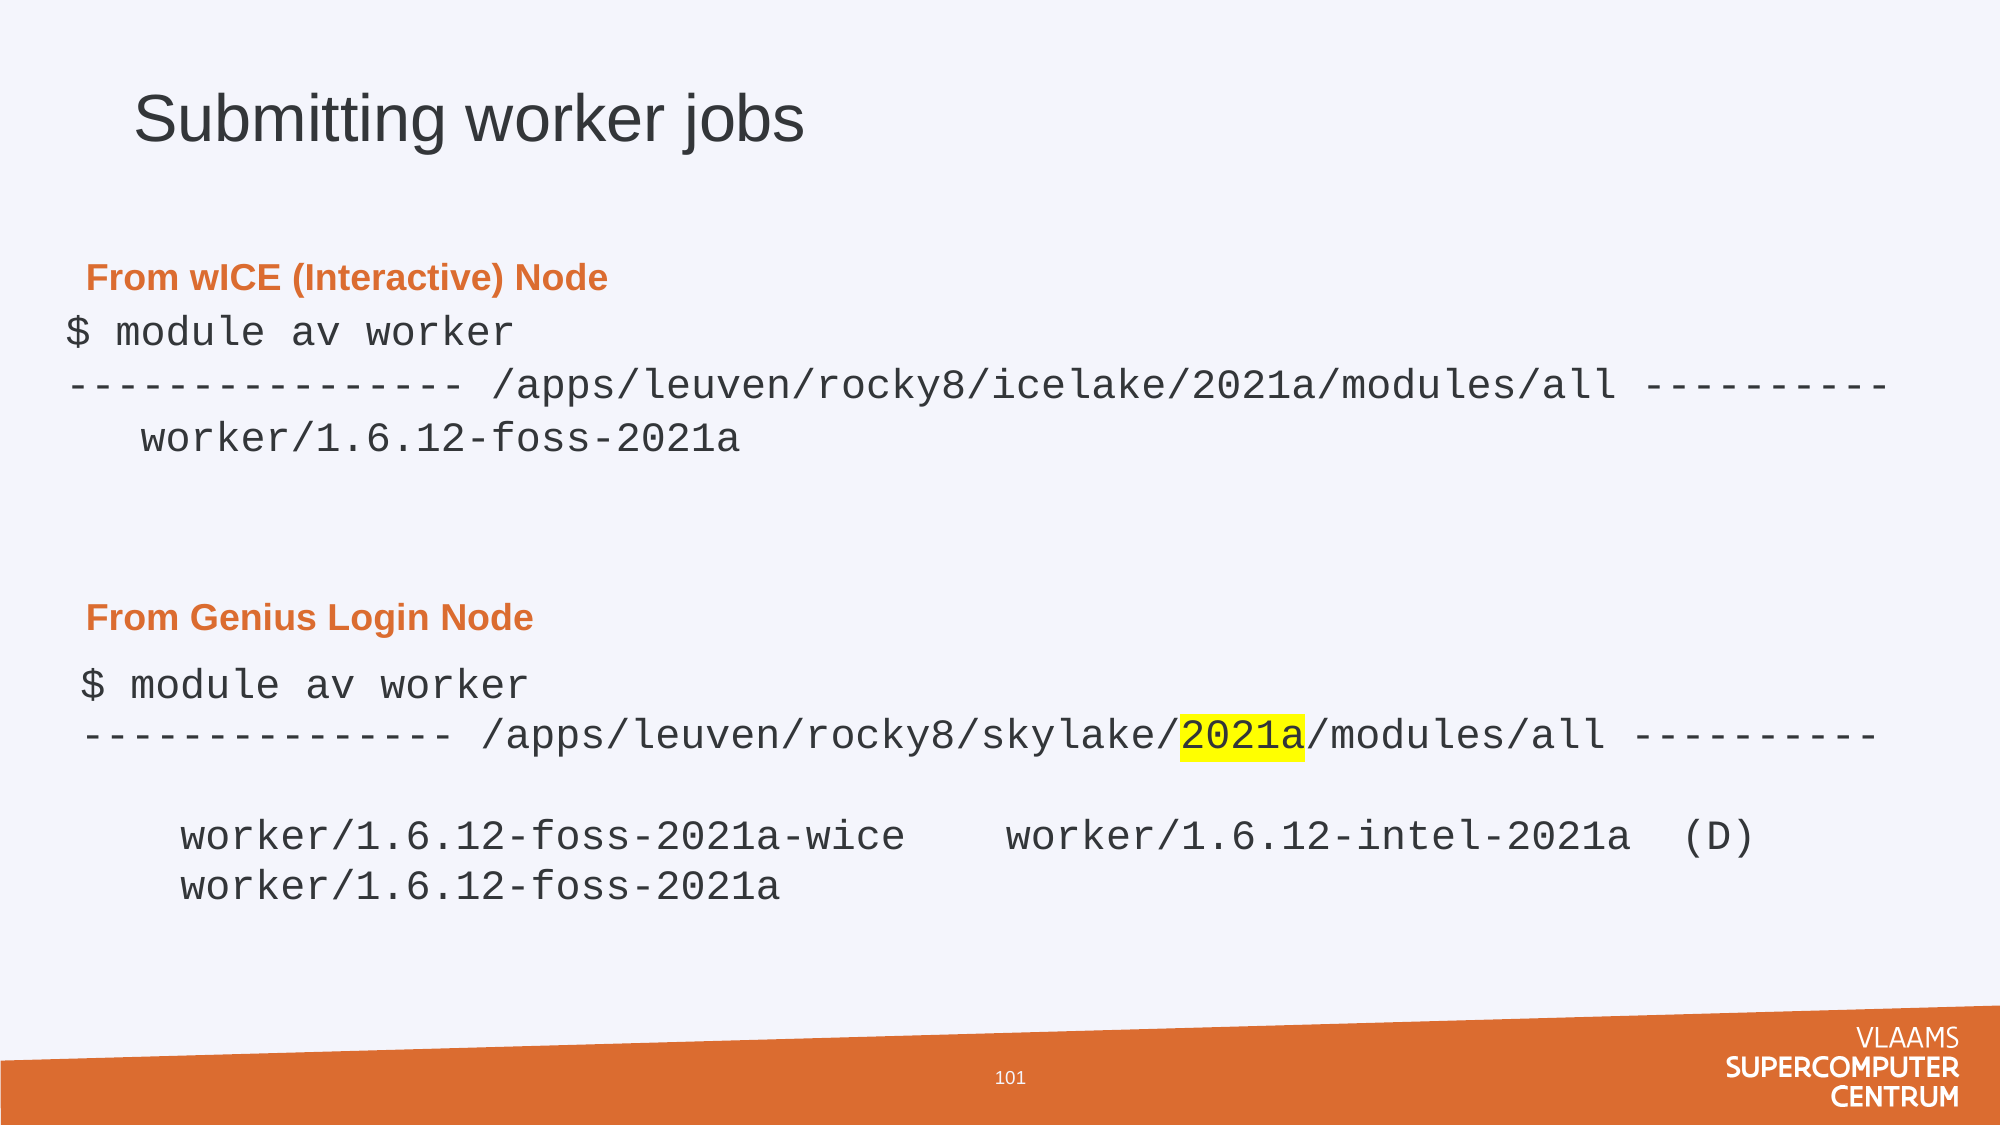

Submitting worker jobs
From wICE (Interactive) Node
$ module av worker
---------------- /apps/leuven/rocky8/icelake/2021a/modules/all ----------
   worker/1.6.12-foss-2021a

From Genius Login Node
$ module av worker
--------------- /apps/leuven/rocky8/skylake/2021a/modules/all ----------

    worker/1.6.12-foss-2021a-wice    worker/1.6.12-intel-2021a  (D)
    worker/1.6.12-foss-2021a

101